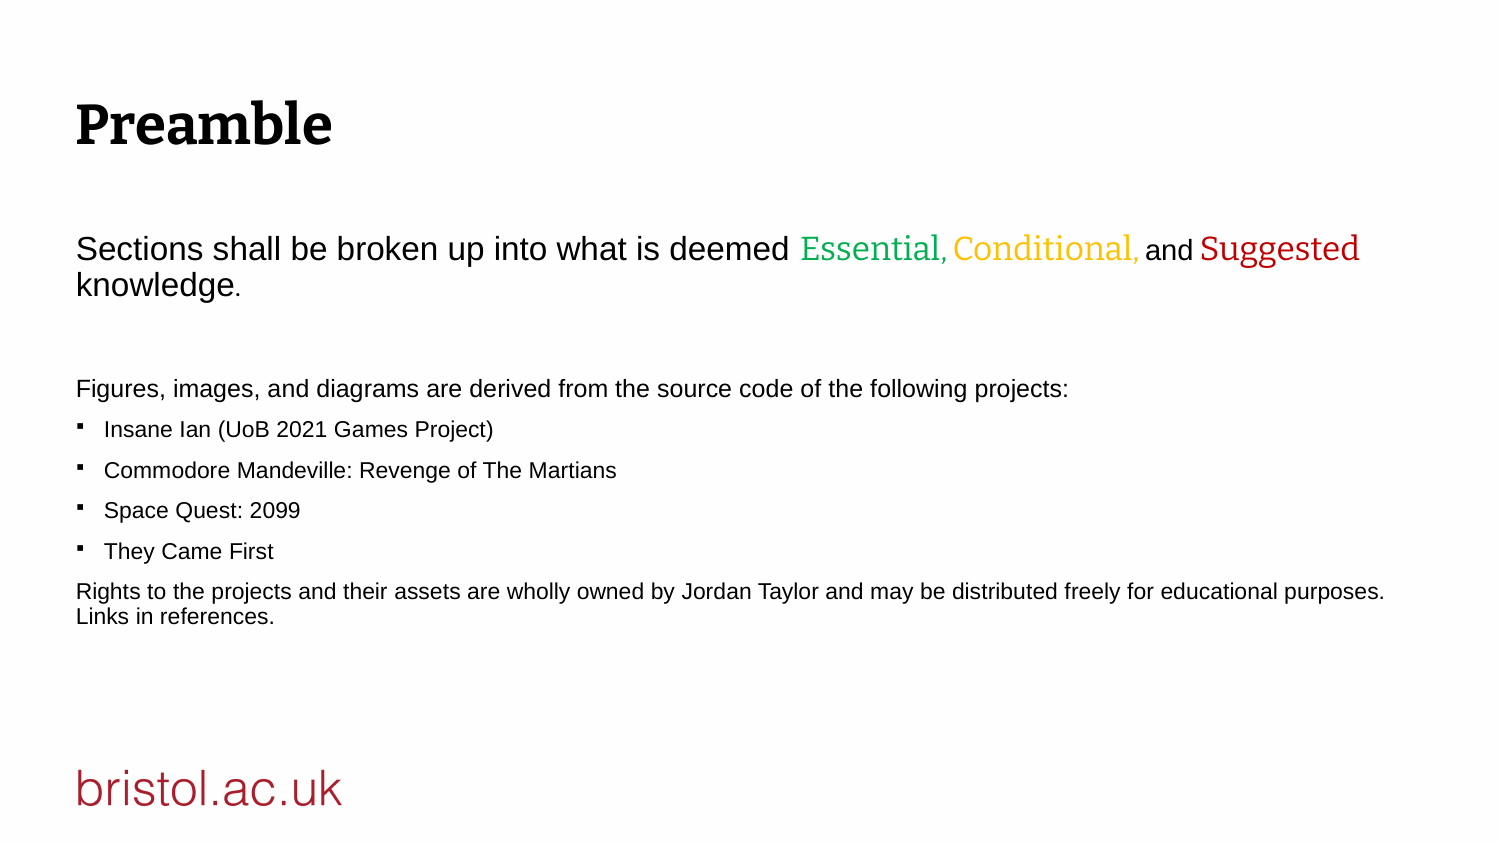

# Preamble
Sections shall be broken up into what is deemed Essential, Conditional, and Suggested knowledge.

Figures, images, and diagrams are derived from the source code of the following projects:
Insane Ian (UoB 2021 Games Project)
Commodore Mandeville: Revenge of The Martians
Space Quest: 2099
They Came First
Rights to the projects and their assets are wholly owned by Jordan Taylor and may be distributed freely for educational purposes. Links in references.